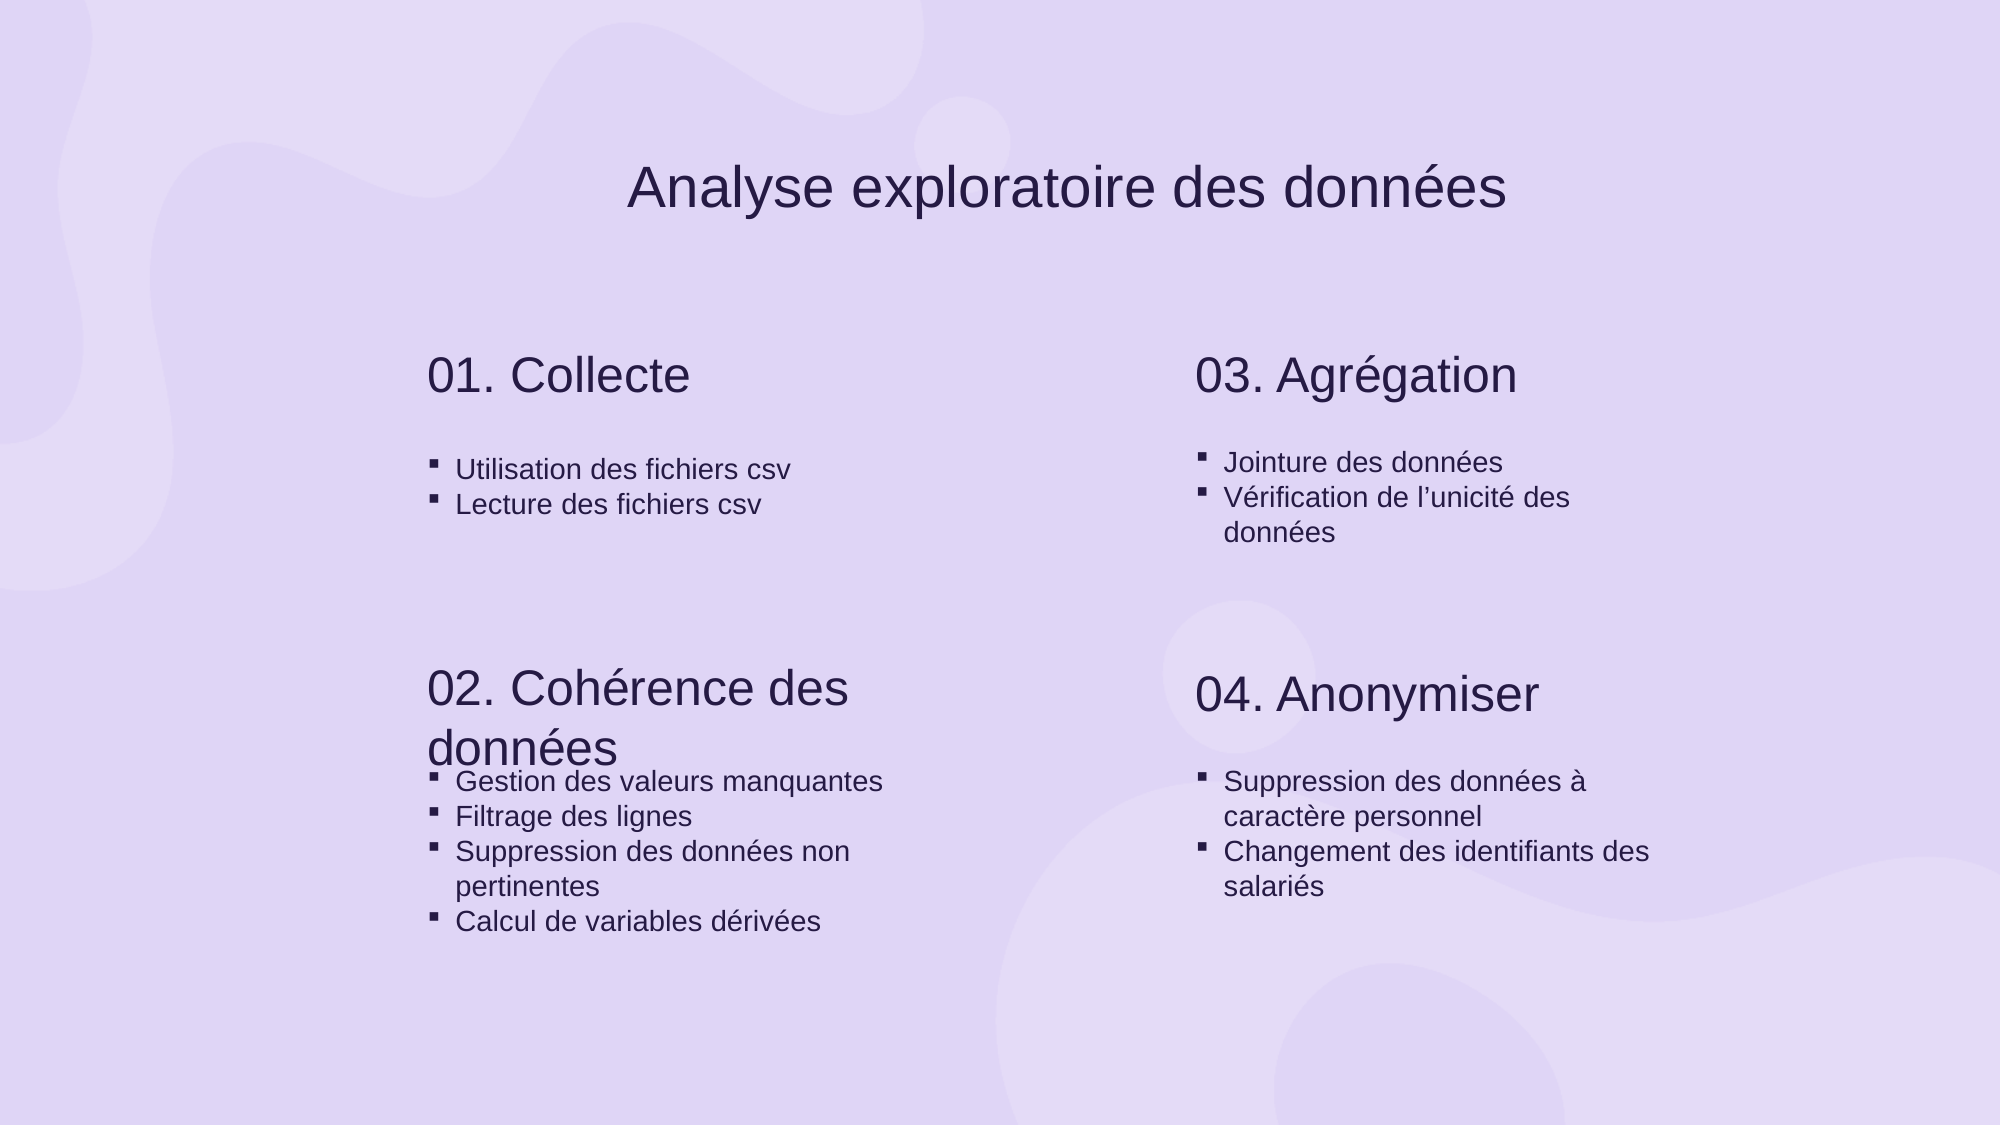

Analyse exploratoire des données
01. Collecte
03. Agrégation
Jointure des données
Vérification de l’unicité des données
Utilisation des fichiers csv
Lecture des fichiers csv
02. Cohérence des données
04. Anonymiser
Gestion des valeurs manquantes
Filtrage des lignes
Suppression des données non pertinentes
Calcul de variables dérivées
Suppression des données à caractère personnel
Changement des identifiants des salariés